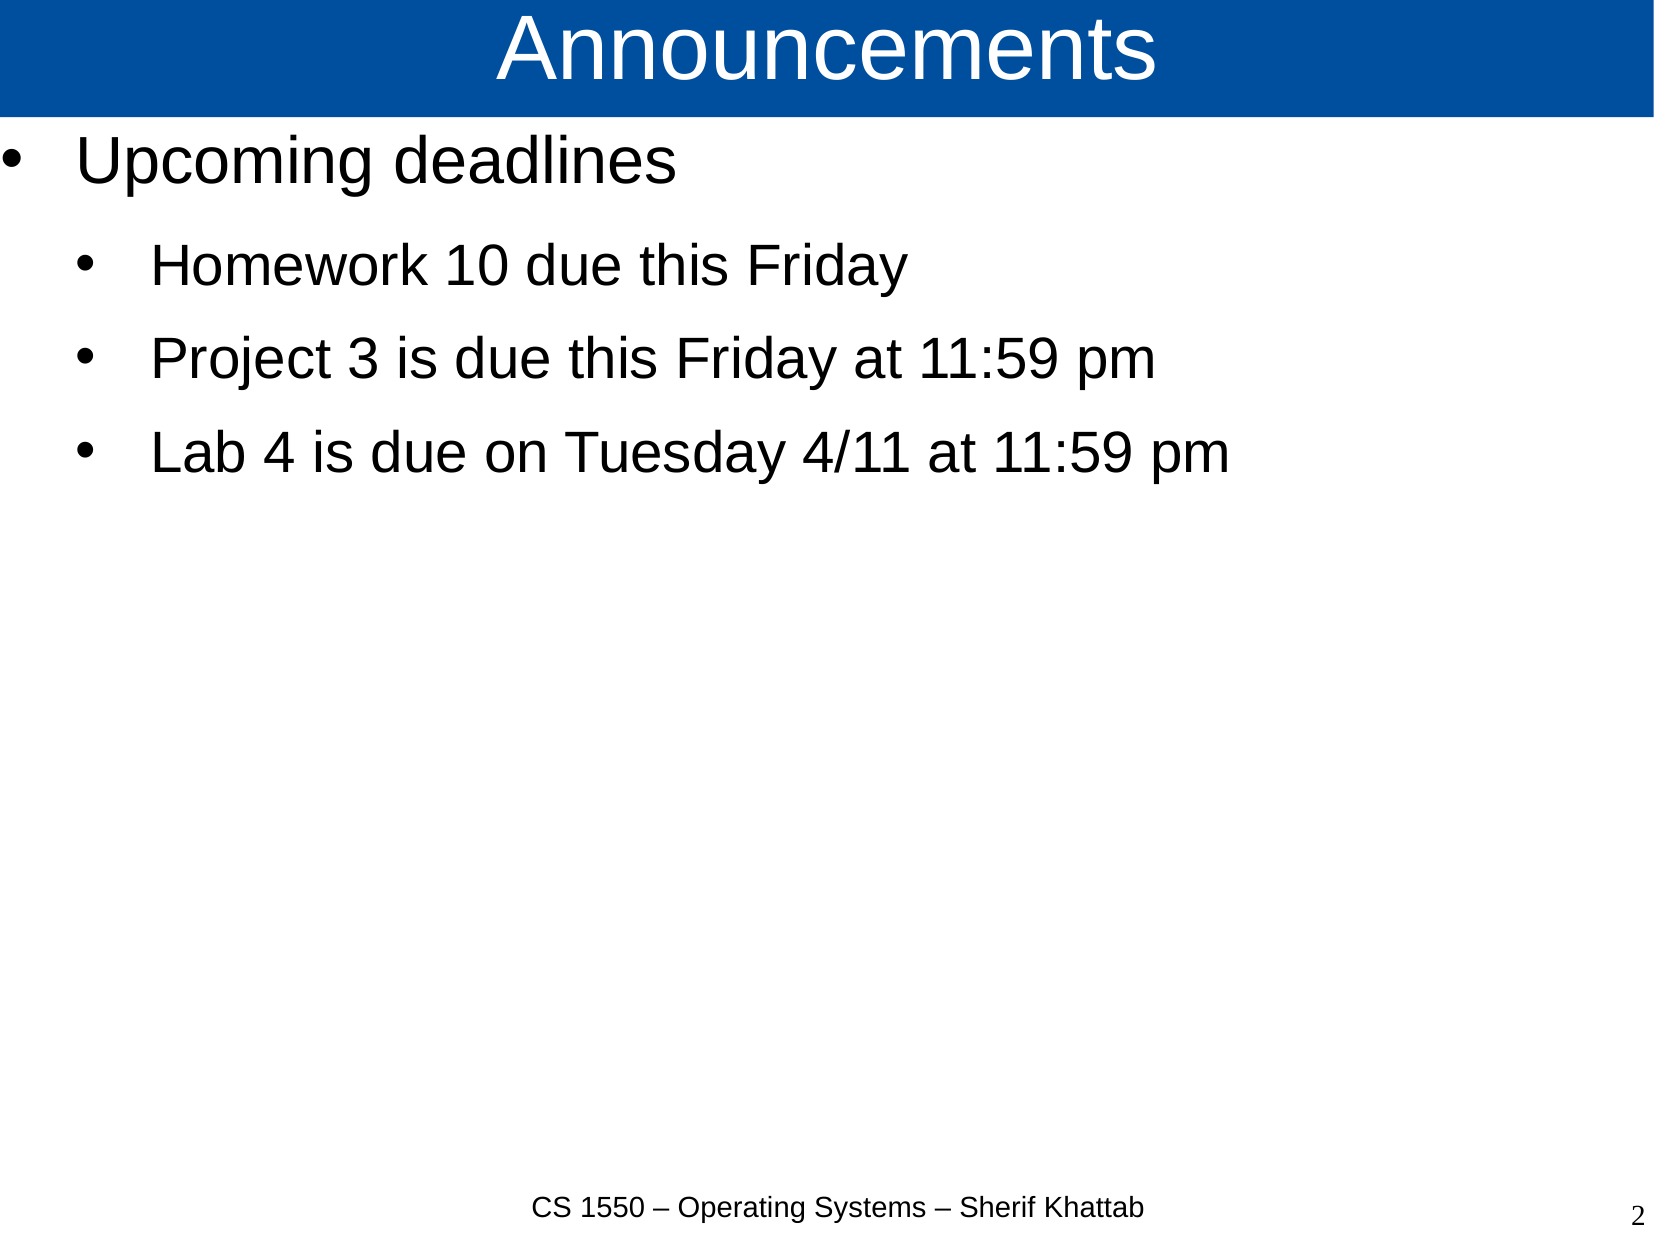

# Announcements
Upcoming deadlines
Homework 10 due this Friday
Project 3 is due this Friday at 11:59 pm
Lab 4 is due on Tuesday 4/11 at 11:59 pm
CS 1550 – Operating Systems – Sherif Khattab
2